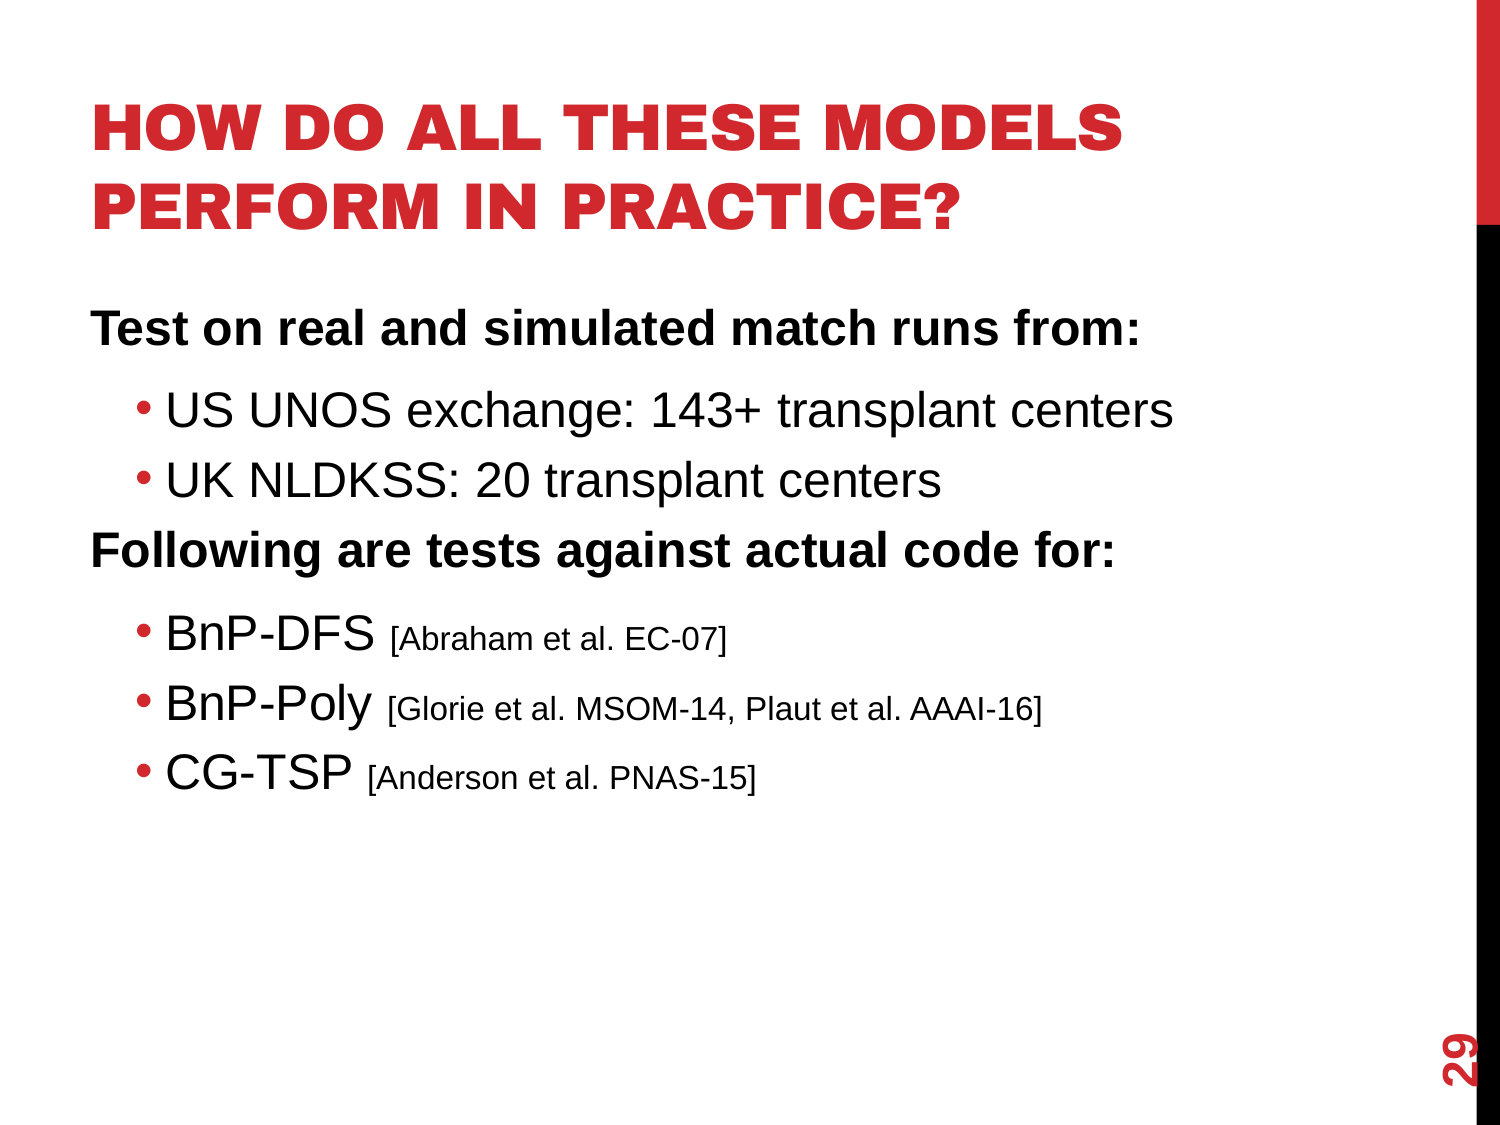

# How do All These models perform in PRactice?
Test on real and simulated match runs from:
US UNOS exchange: 143+ transplant centers
UK NLDKSS: 20 transplant centers
Following are tests against actual code for:
BnP-DFS [Abraham et al. EC-07]
BnP-Poly [Glorie et al. MSOM-14, Plaut et al. AAAI-16]
CG-TSP [Anderson et al. PNAS-15]
29